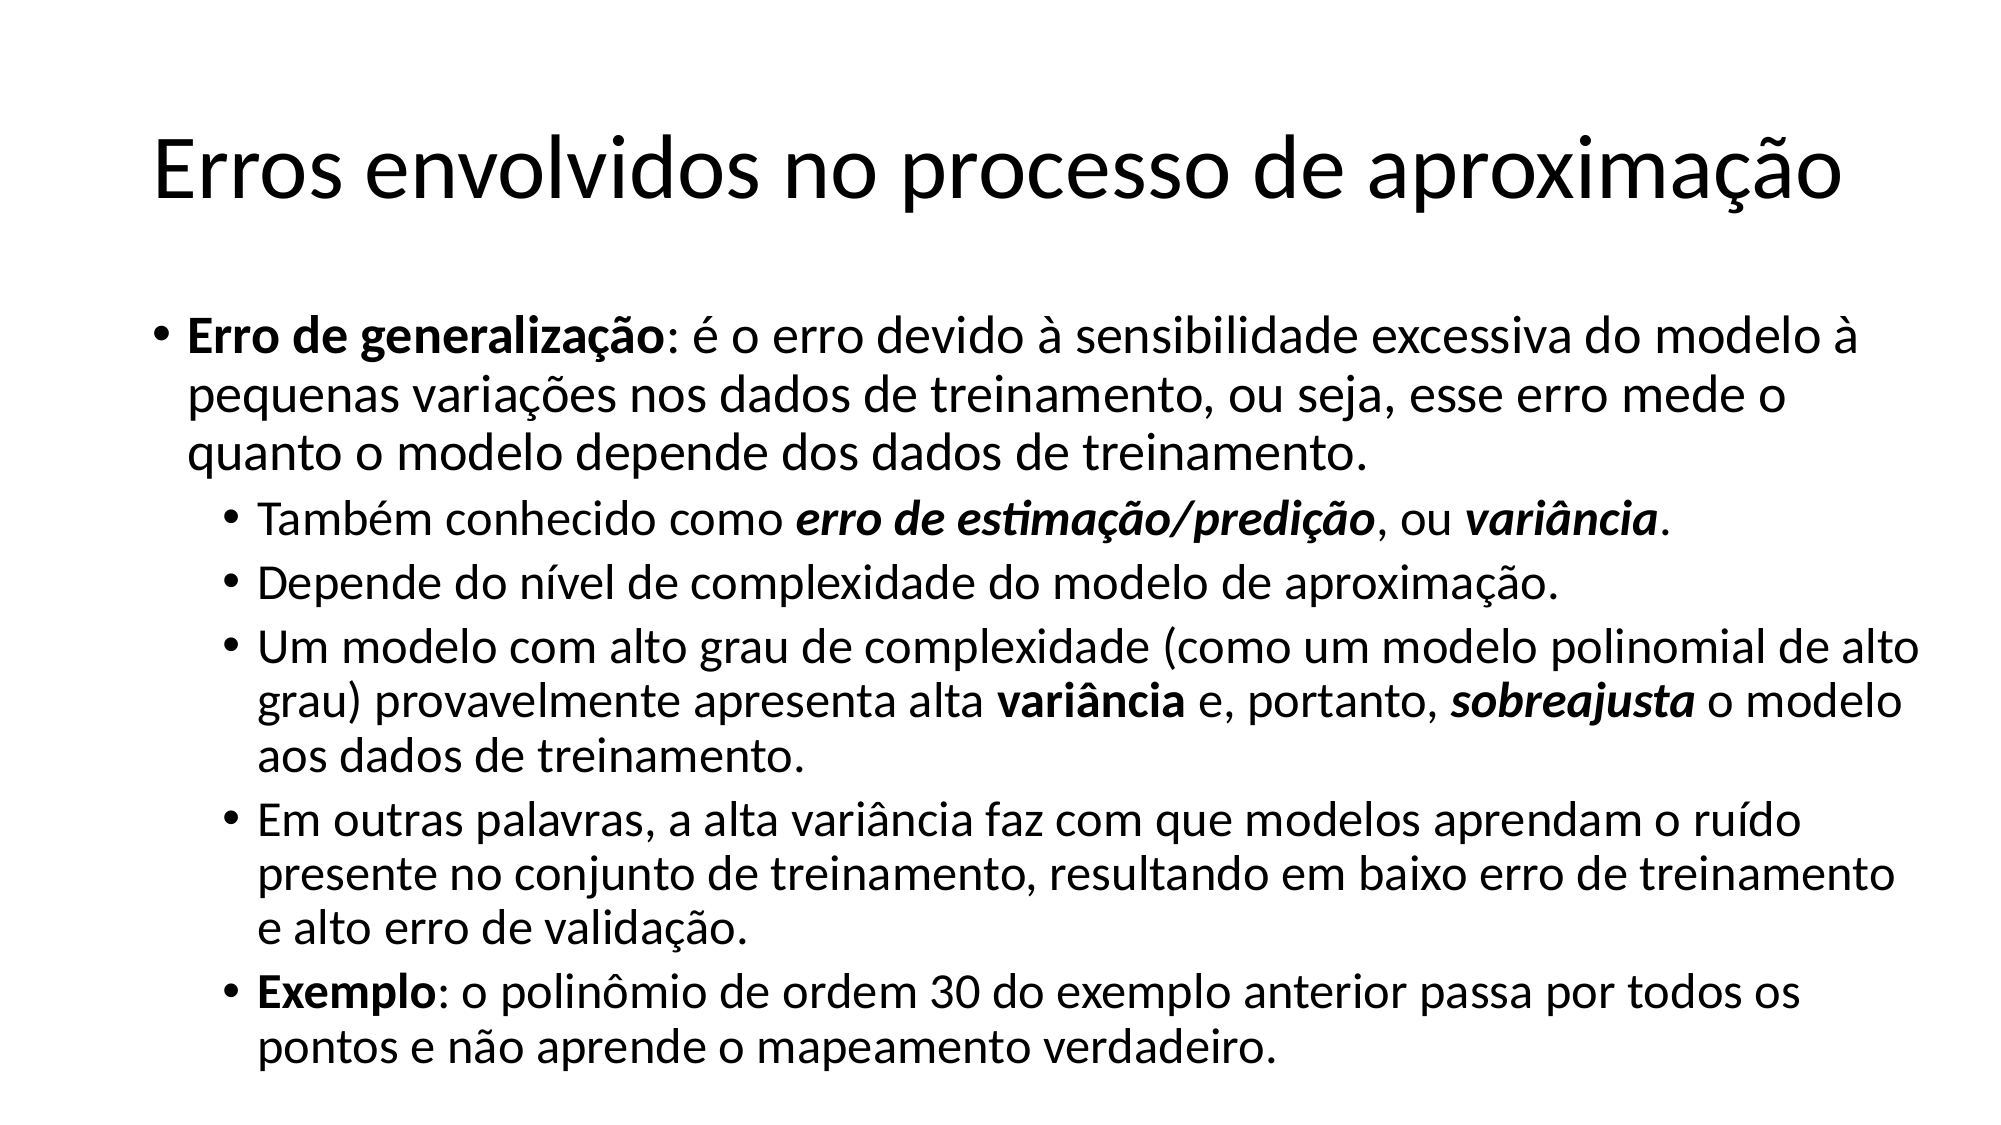

# Erros envolvidos no processo de aproximação
Erro de generalização: é o erro devido à sensibilidade excessiva do modelo à pequenas variações nos dados de treinamento, ou seja, esse erro mede o quanto o modelo depende dos dados de treinamento.
Também conhecido como erro de estimação/predição, ou variância.
Depende do nível de complexidade do modelo de aproximação.
Um modelo com alto grau de complexidade (como um modelo polinomial de alto grau) provavelmente apresenta alta variância e, portanto, sobreajusta o modelo aos dados de treinamento.
Em outras palavras, a alta variância faz com que modelos aprendam o ruído presente no conjunto de treinamento, resultando em baixo erro de treinamento e alto erro de validação.
Exemplo: o polinômio de ordem 30 do exemplo anterior passa por todos os pontos e não aprende o mapeamento verdadeiro.